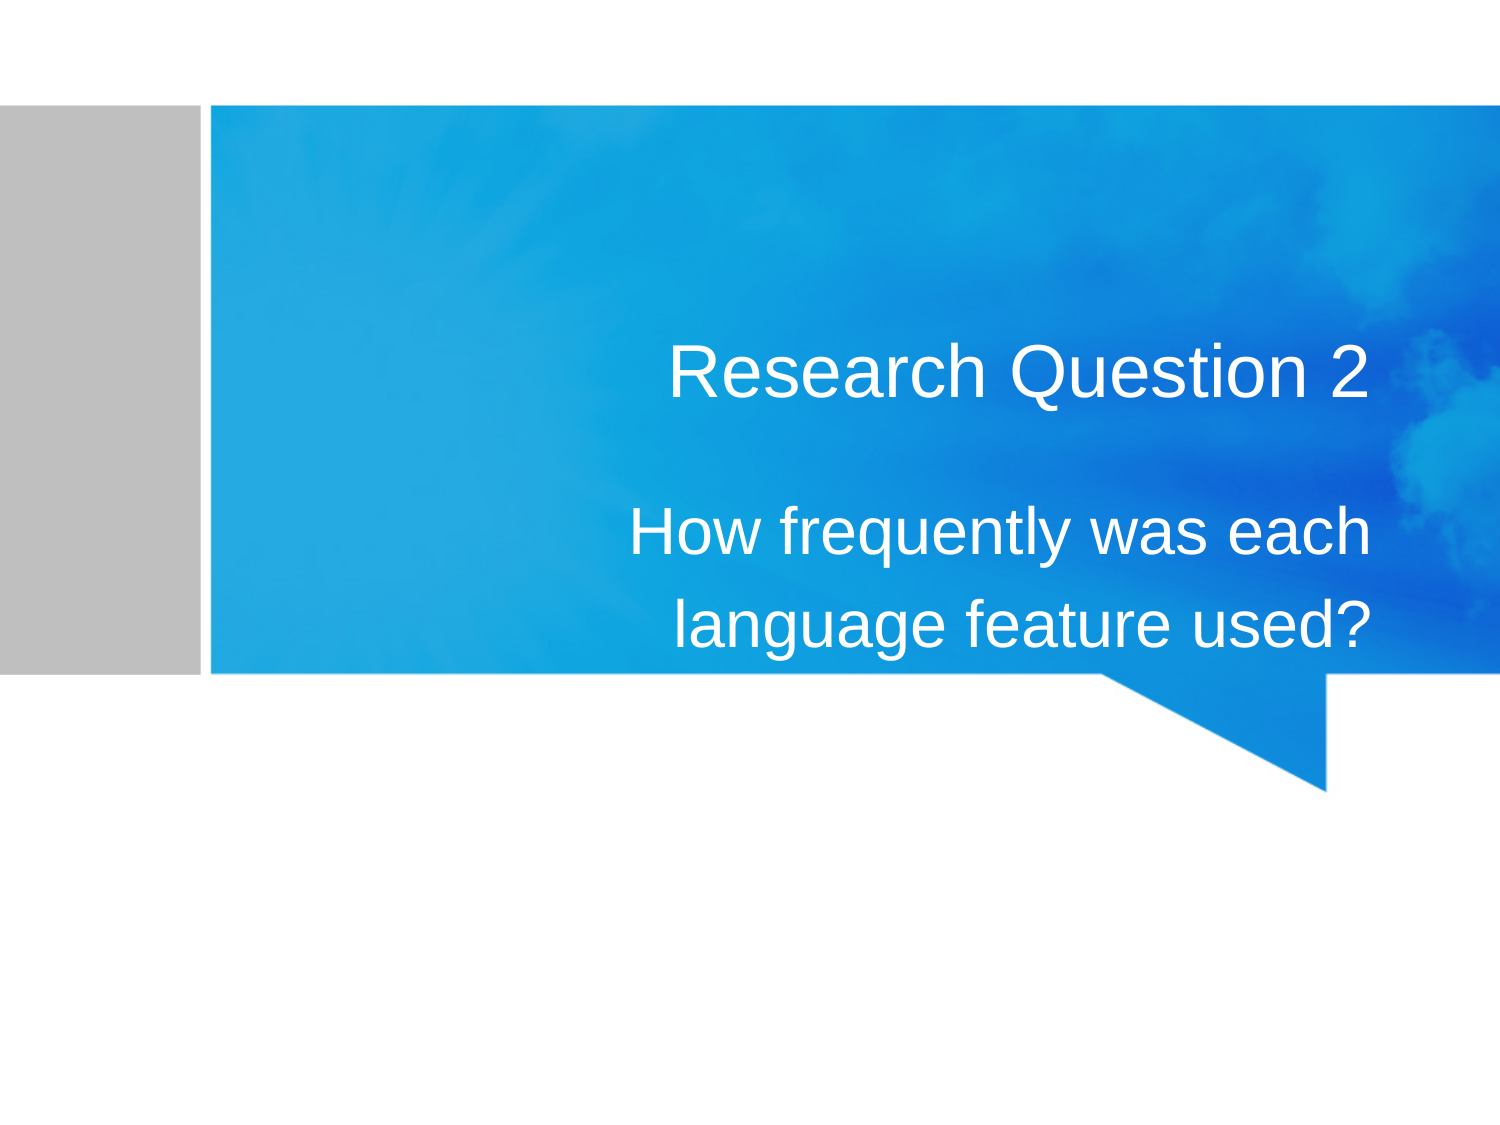

# Research Question 2
How frequently was each
language feature used?